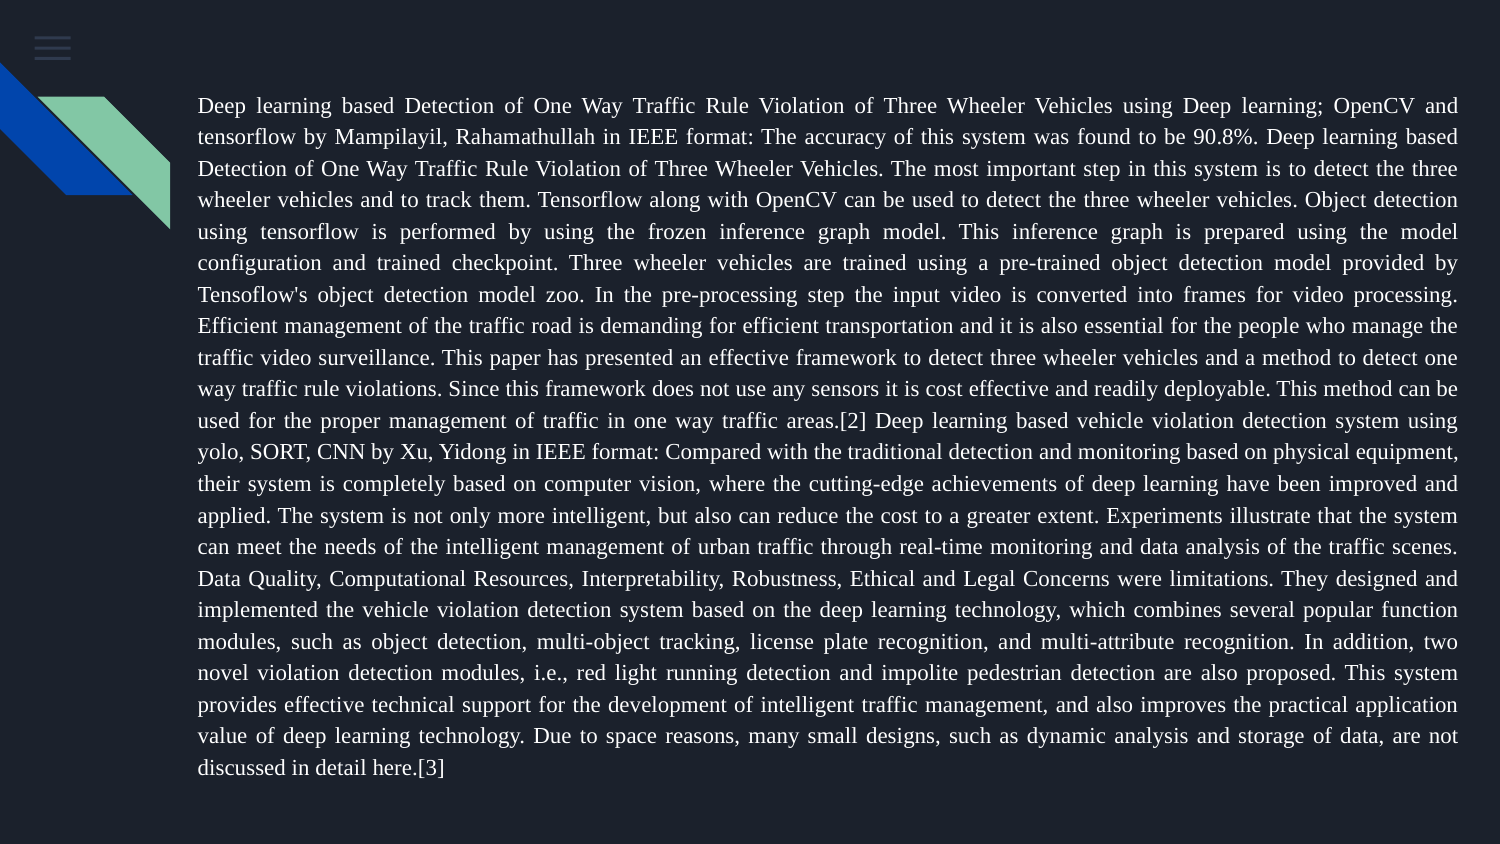

Deep learning based Detection of One Way Traffic Rule Violation of Three Wheeler Vehicles using Deep learning; OpenCV and tensorflow by Mampilayil, Rahamathullah in IEEE format: The accuracy of this system was found to be 90.8%. Deep learning based Detection of One Way Traffic Rule Violation of Three Wheeler Vehicles. The most important step in this system is to detect the three wheeler vehicles and to track them. Tensorflow along with OpenCV can be used to detect the three wheeler vehicles. Object detection using tensorflow is performed by using the frozen inference graph model. This inference graph is prepared using the model configuration and trained checkpoint. Three wheeler vehicles are trained using a pre-trained object detection model provided by Tensoflow's object detection model zoo. In the pre-processing step the input video is converted into frames for video processing. Efficient management of the traffic road is demanding for efficient transportation and it is also essential for the people who manage the traffic video surveillance. This paper has presented an effective framework to detect three wheeler vehicles and a method to detect one way traffic rule violations. Since this framework does not use any sensors it is cost effective and readily deployable. This method can be used for the proper management of traffic in one way traffic areas.[2] Deep learning based vehicle violation detection system using yolo, SORT, CNN by Xu, Yidong in IEEE format: Compared with the traditional detection and monitoring based on physical equipment, their system is completely based on computer vision, where the cutting-edge achievements of deep learning have been improved and applied. The system is not only more intelligent, but also can reduce the cost to a greater extent. Experiments illustrate that the system can meet the needs of the intelligent management of urban traffic through real-time monitoring and data analysis of the traffic scenes. Data Quality, Computational Resources, Interpretability, Robustness, Ethical and Legal Concerns were limitations. They designed and implemented the vehicle violation detection system based on the deep learning technology, which combines several popular function modules, such as object detection, multi-object tracking, license plate recognition, and multi-attribute recognition. In addition, two novel violation detection modules, i.e., red light running detection and impolite pedestrian detection are also proposed. This system provides effective technical support for the development of intelligent traffic management, and also improves the practical application value of deep learning technology. Due to space reasons, many small designs, such as dynamic analysis and storage of data, are not discussed in detail here.[3]